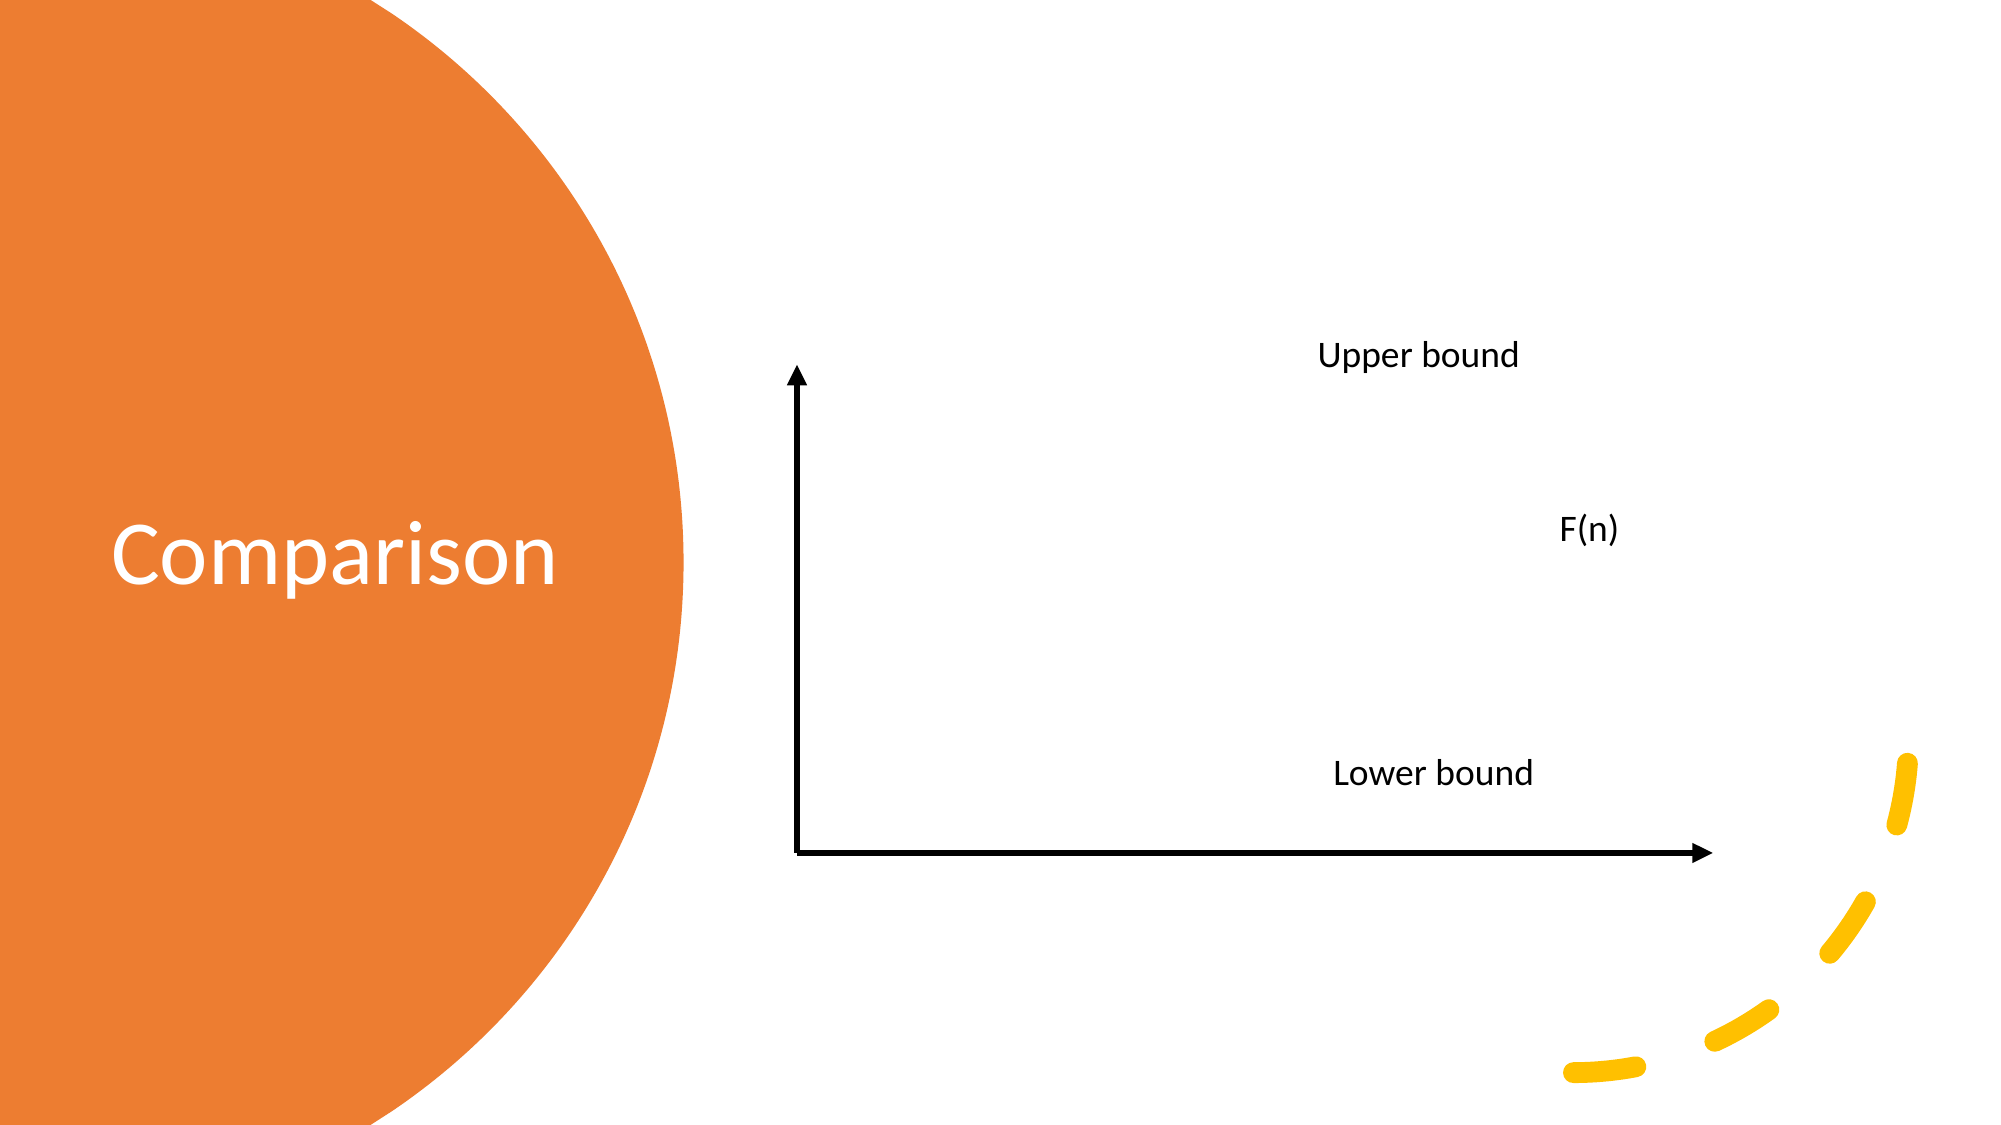

# Comparison
Upper bound

F(n)
Lower bound
31